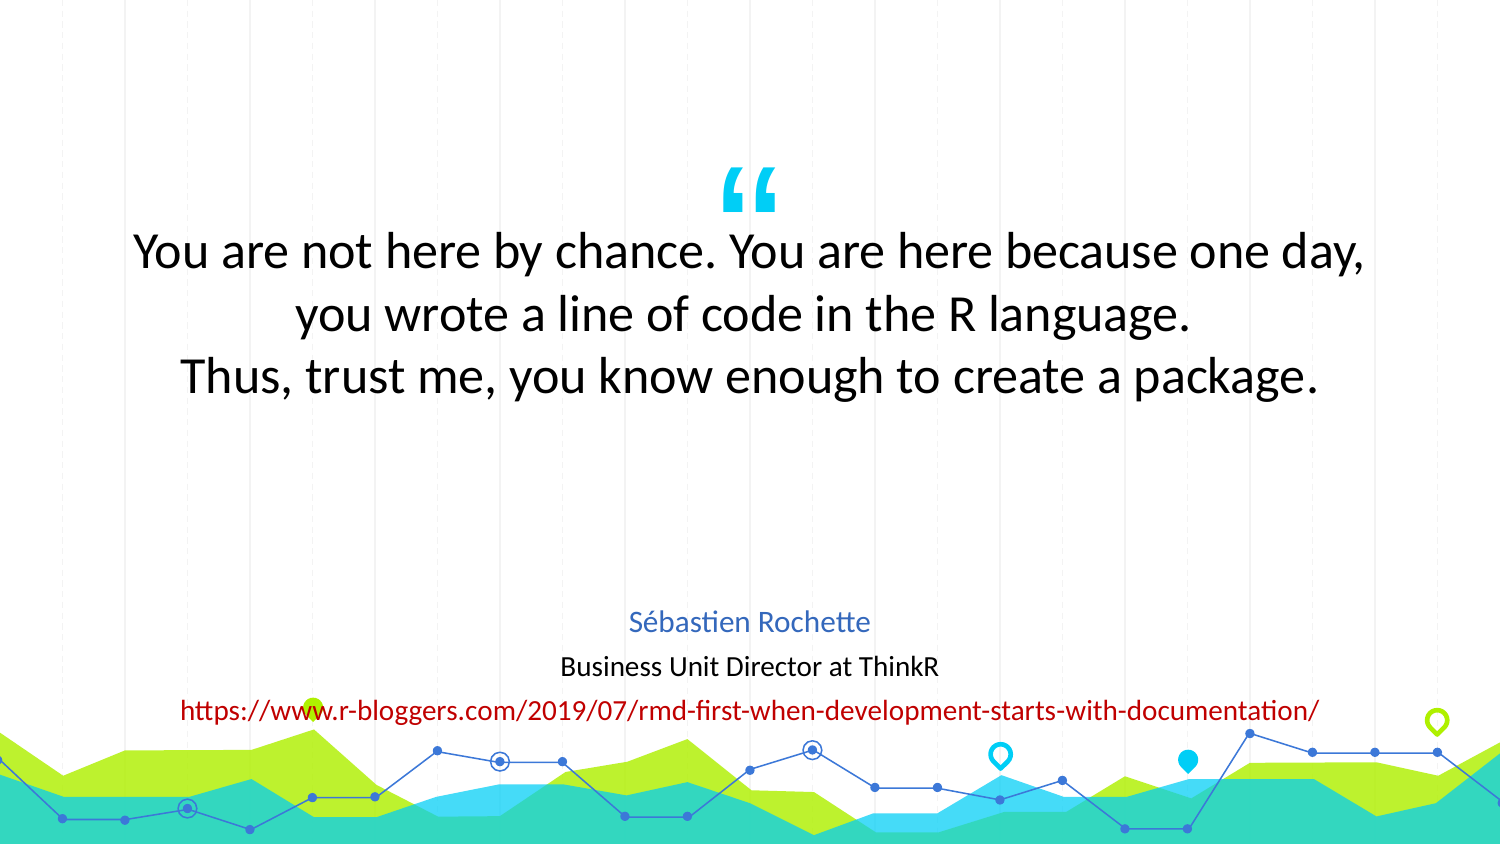

You are not here by chance. You are here because one day, you wrote a line of code in the R language.
Thus, trust me, you know enough to create a package.
Sébastien Rochette
Business Unit Director at ThinkR
https://www.r-bloggers.com/2019/07/rmd-first-when-development-starts-with-documentation/